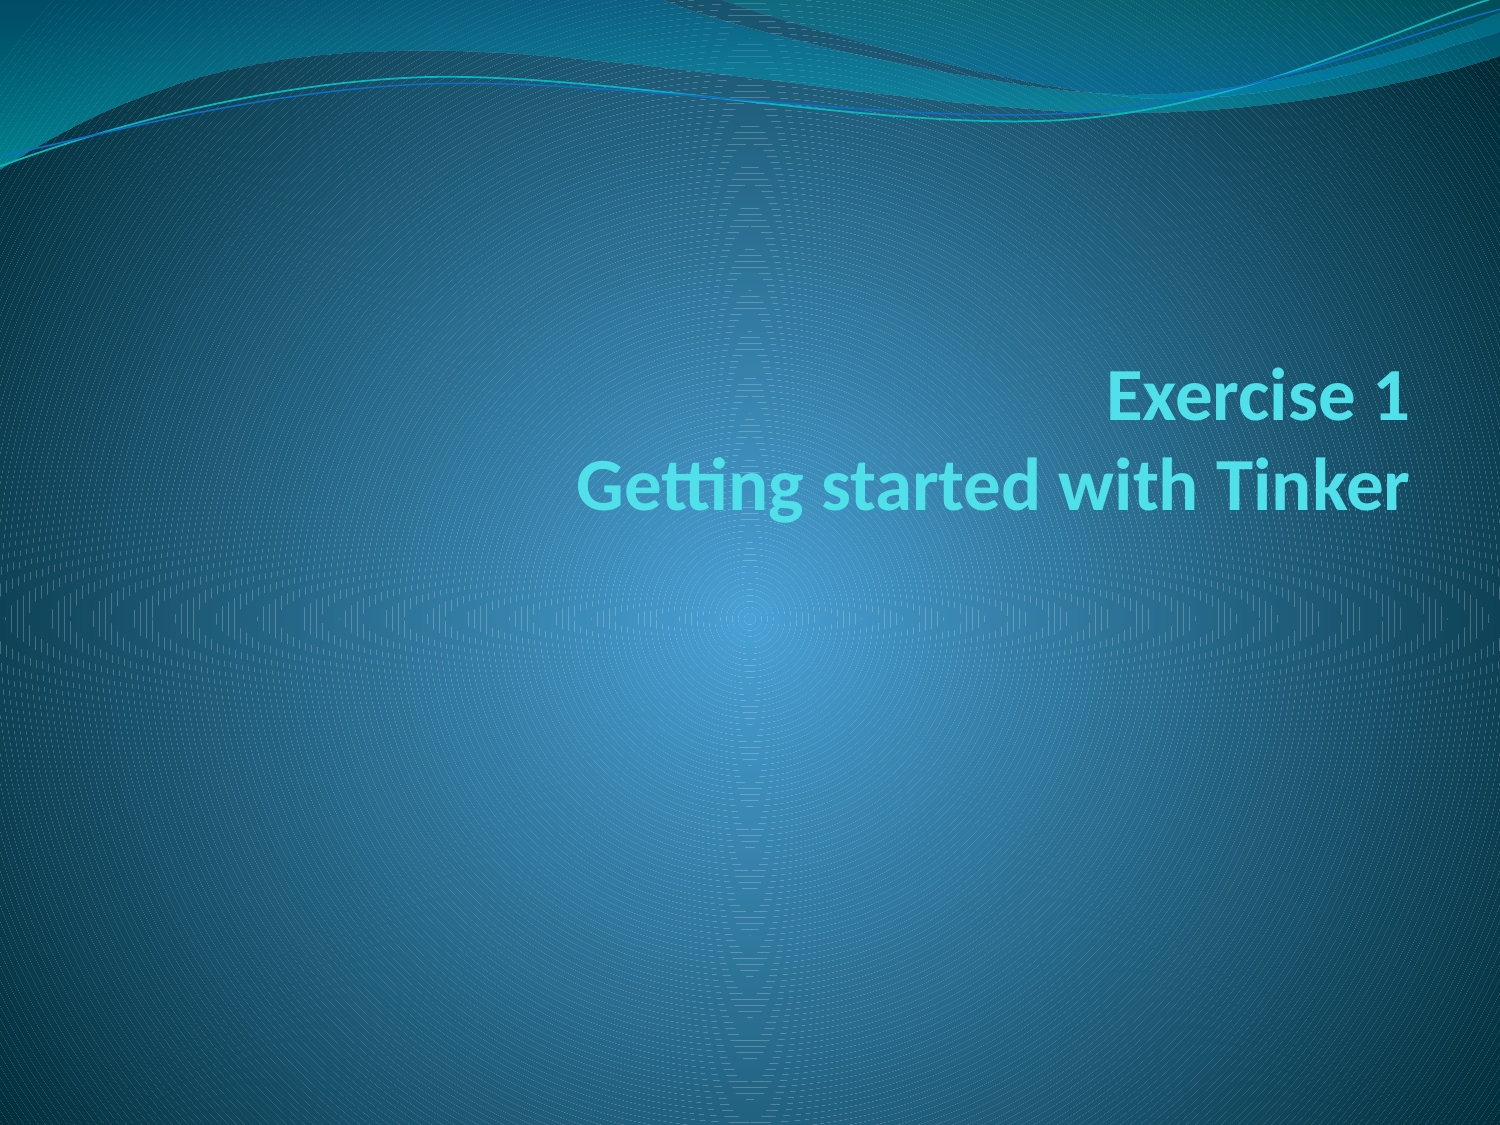

# Exercise 1 Getting started with Tinker